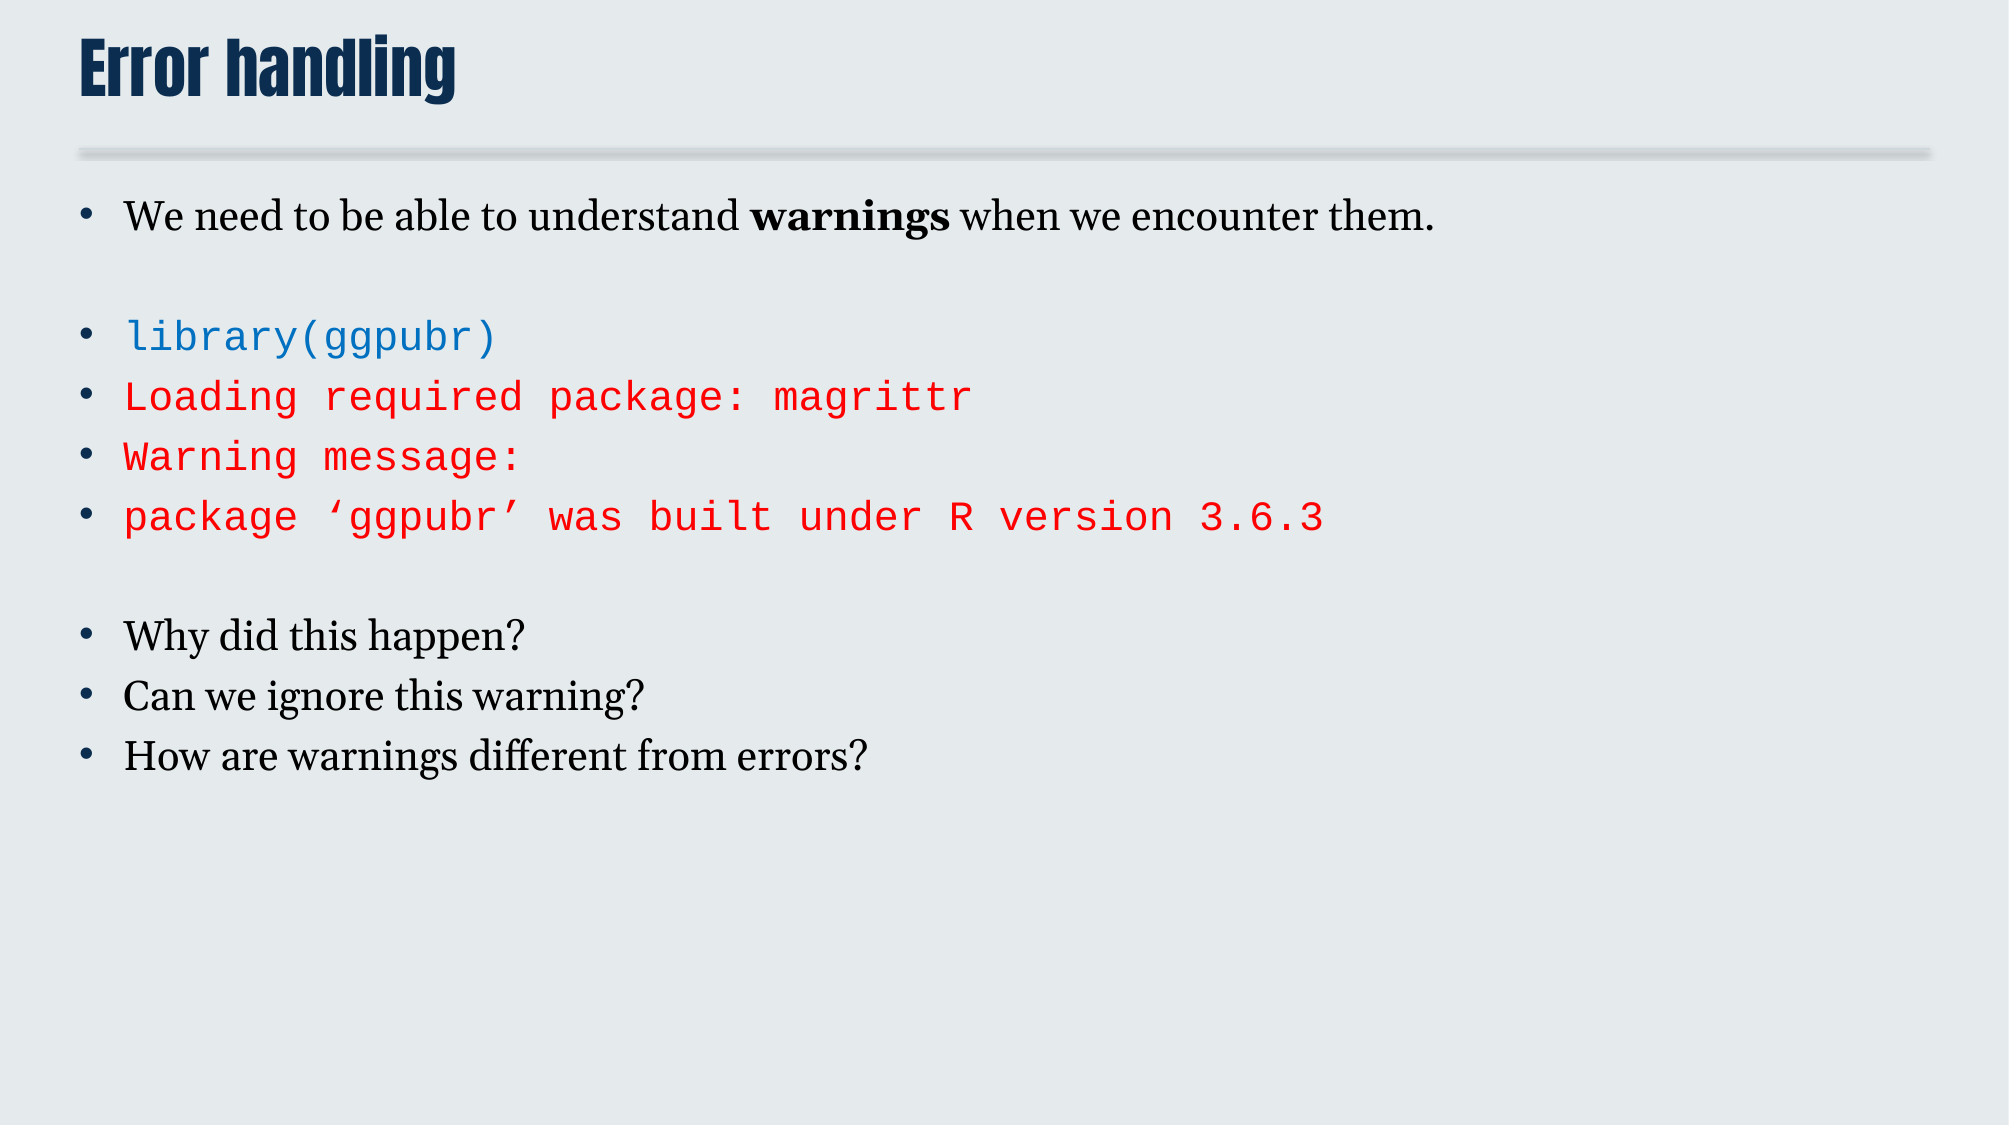

# Error handling
We need to be able to understand warnings when we encounter them.

library(ggpubr)
Loading required package: magrittr
Warning message:
package ‘ggpubr’ was built under R version 3.6.3

Why did this happen?
Can we ignore this warning?
How are warnings different from errors?